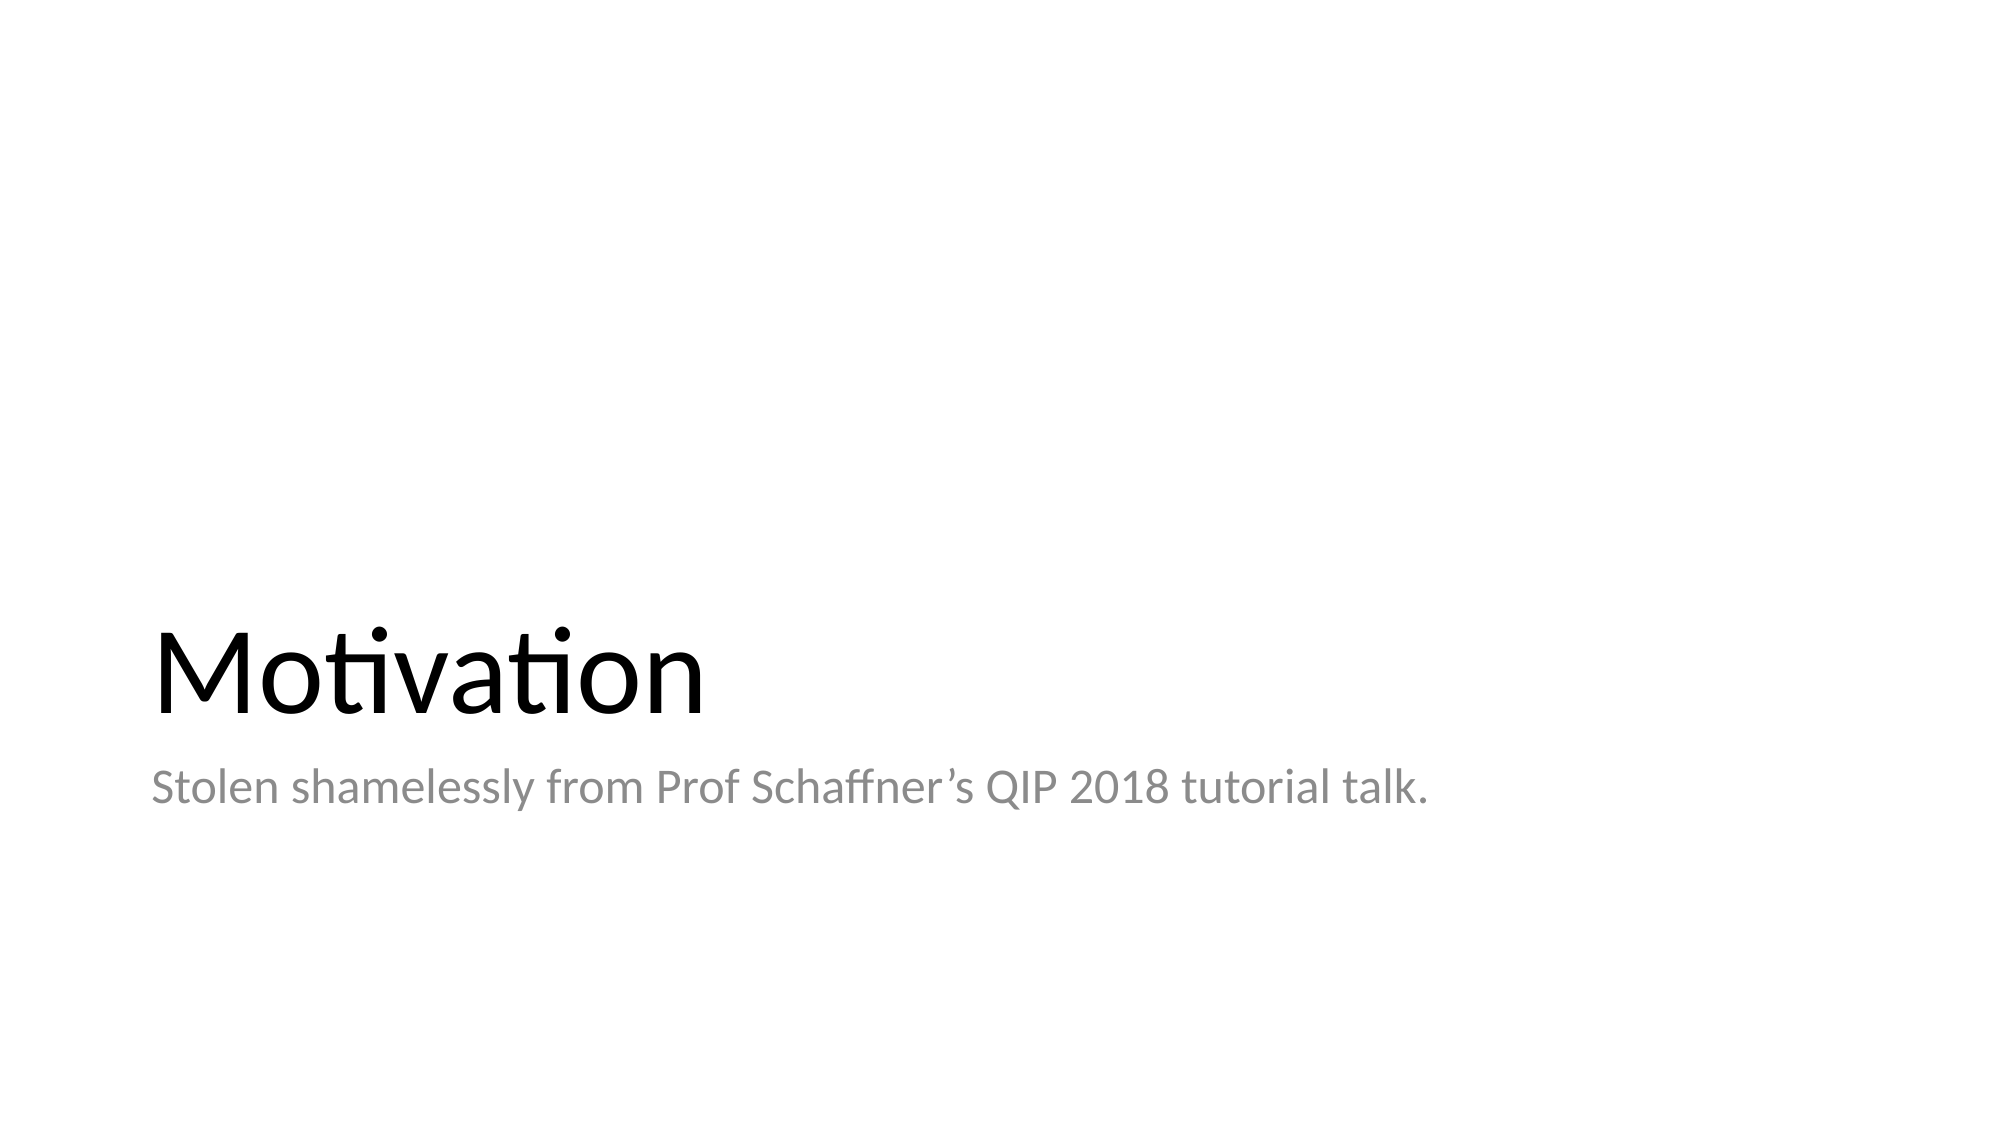

# Motivation
Stolen shamelessly from Prof Schaffner’s QIP 2018 tutorial talk.